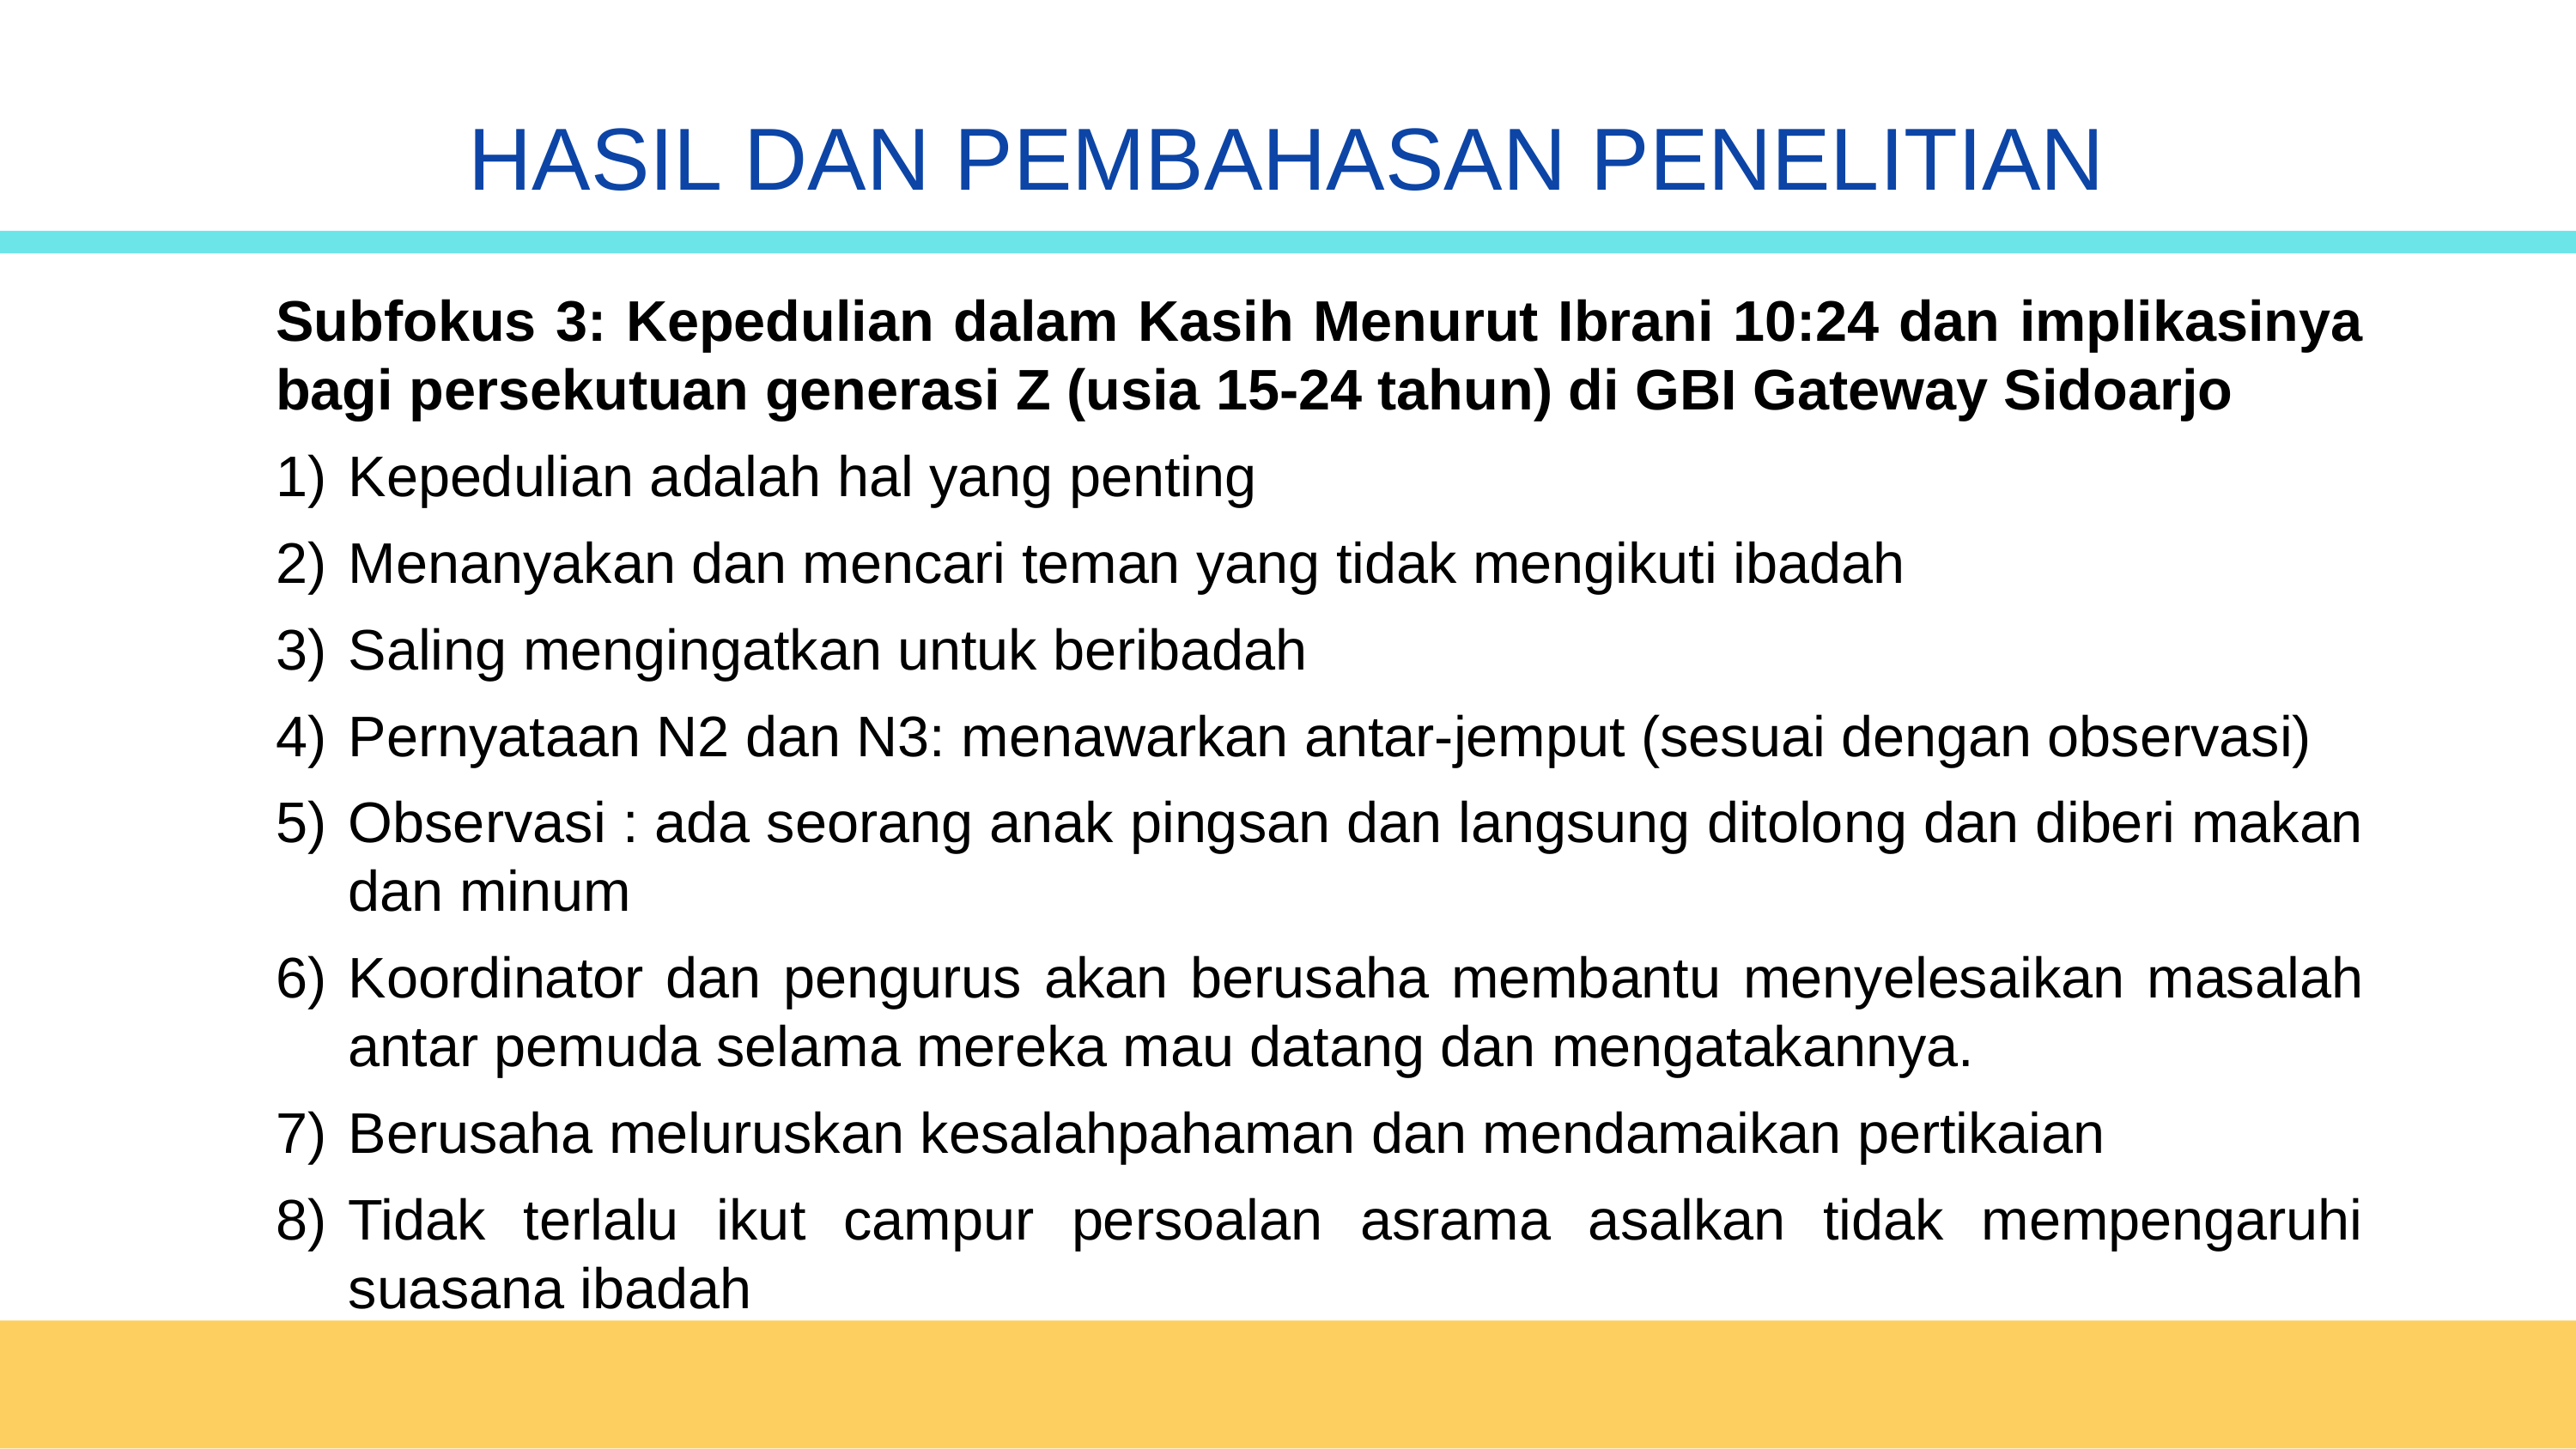

HASIL DAN PEMBAHASAN PENELITIAN

Subfokus 3: Kepedulian dalam Kasih Menurut Ibrani 10:24 dan implikasinya bagi persekutuan generasi Z (usia 15-24 tahun) di GBI Gateway Sidoarjo
Kepedulian adalah hal yang penting
Menanyakan dan mencari teman yang tidak mengikuti ibadah
Saling mengingatkan untuk beribadah
Pernyataan N2 dan N3: menawarkan antar-jemput (sesuai dengan observasi)
Observasi : ada seorang anak pingsan dan langsung ditolong dan diberi makan dan minum
Koordinator dan pengurus akan berusaha membantu menyelesaikan masalah antar pemuda selama mereka mau datang dan mengatakannya.
Berusaha meluruskan kesalahpahaman dan mendamaikan pertikaian
Tidak terlalu ikut campur persoalan asrama asalkan tidak mempengaruhi suasana ibadah